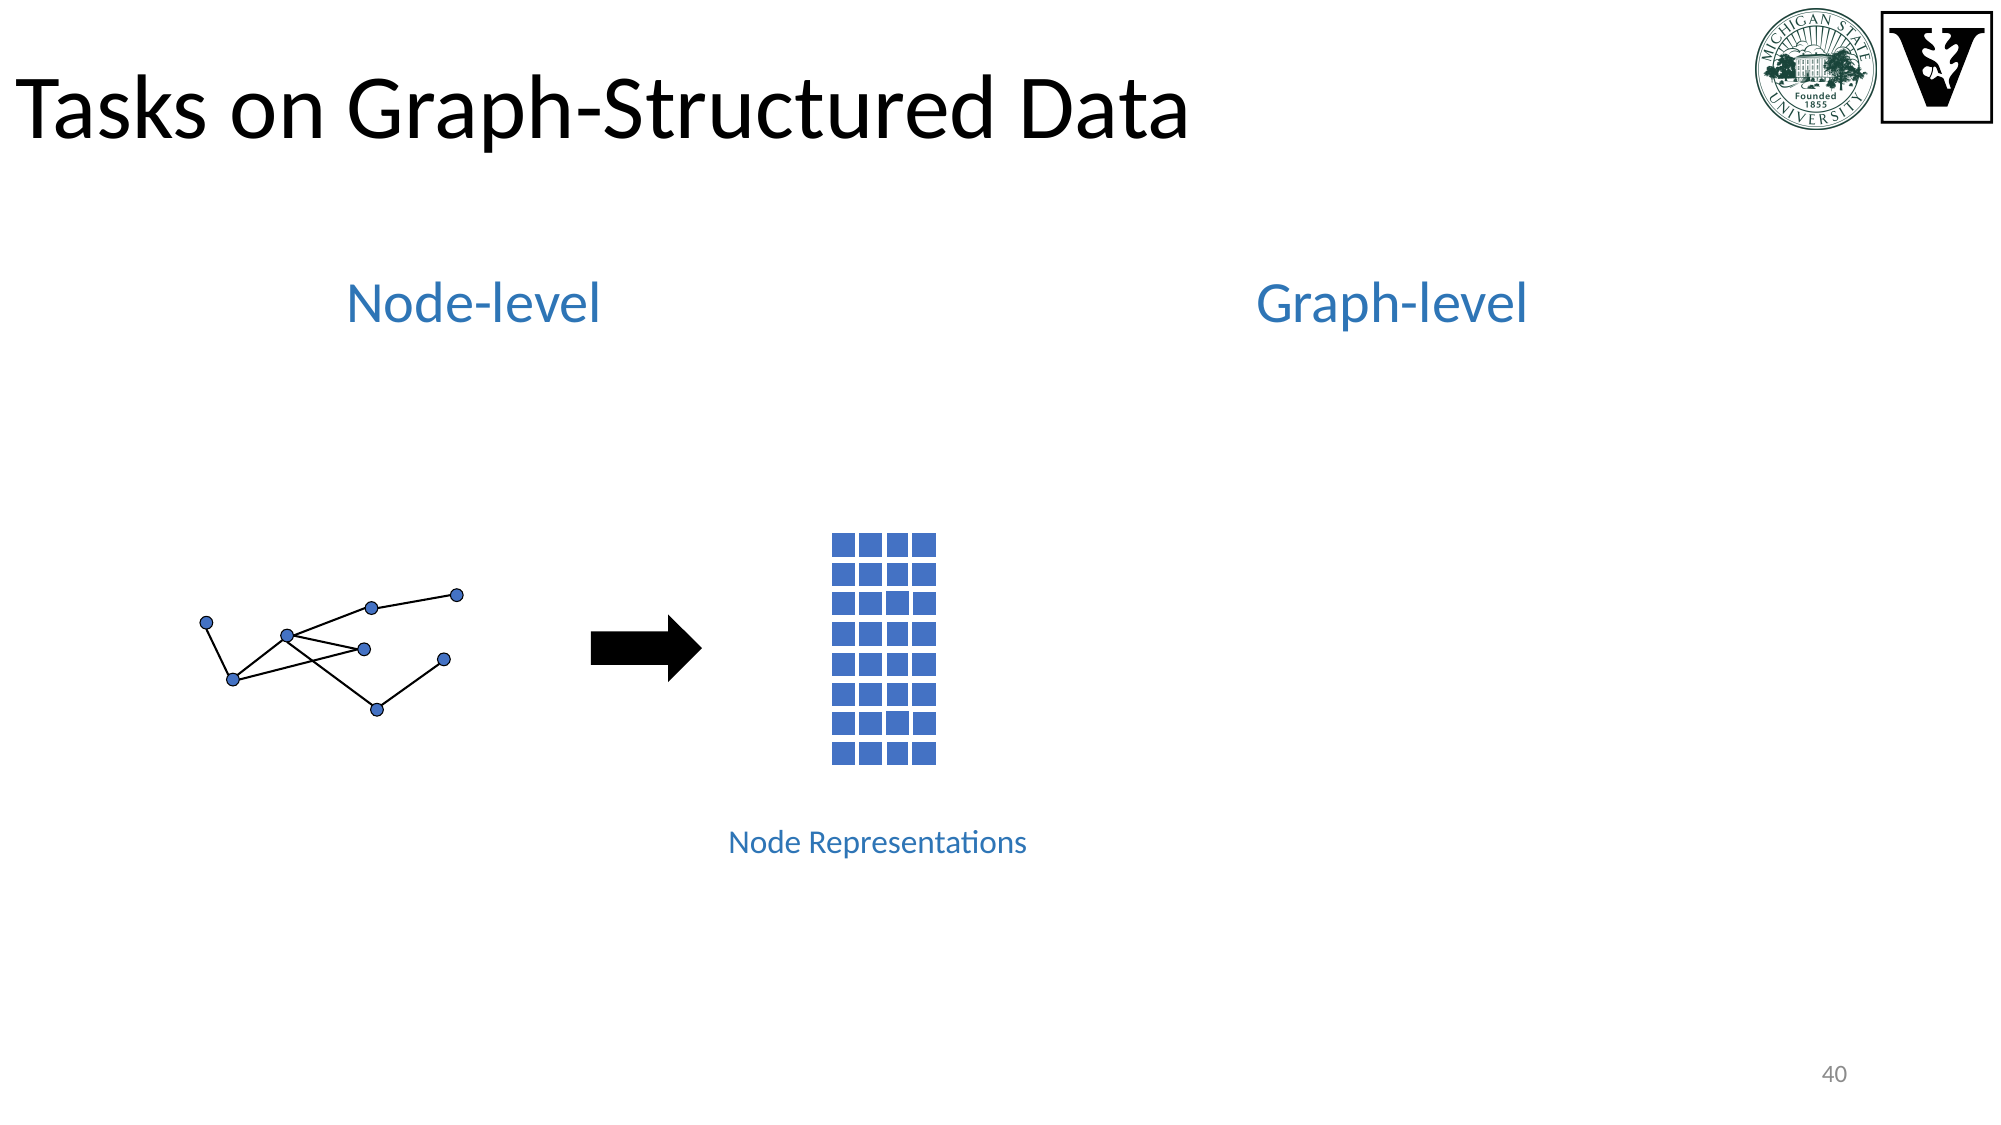

# Tasks on Graph-Structured Data
Node-level
Graph-level

Node Representations
40